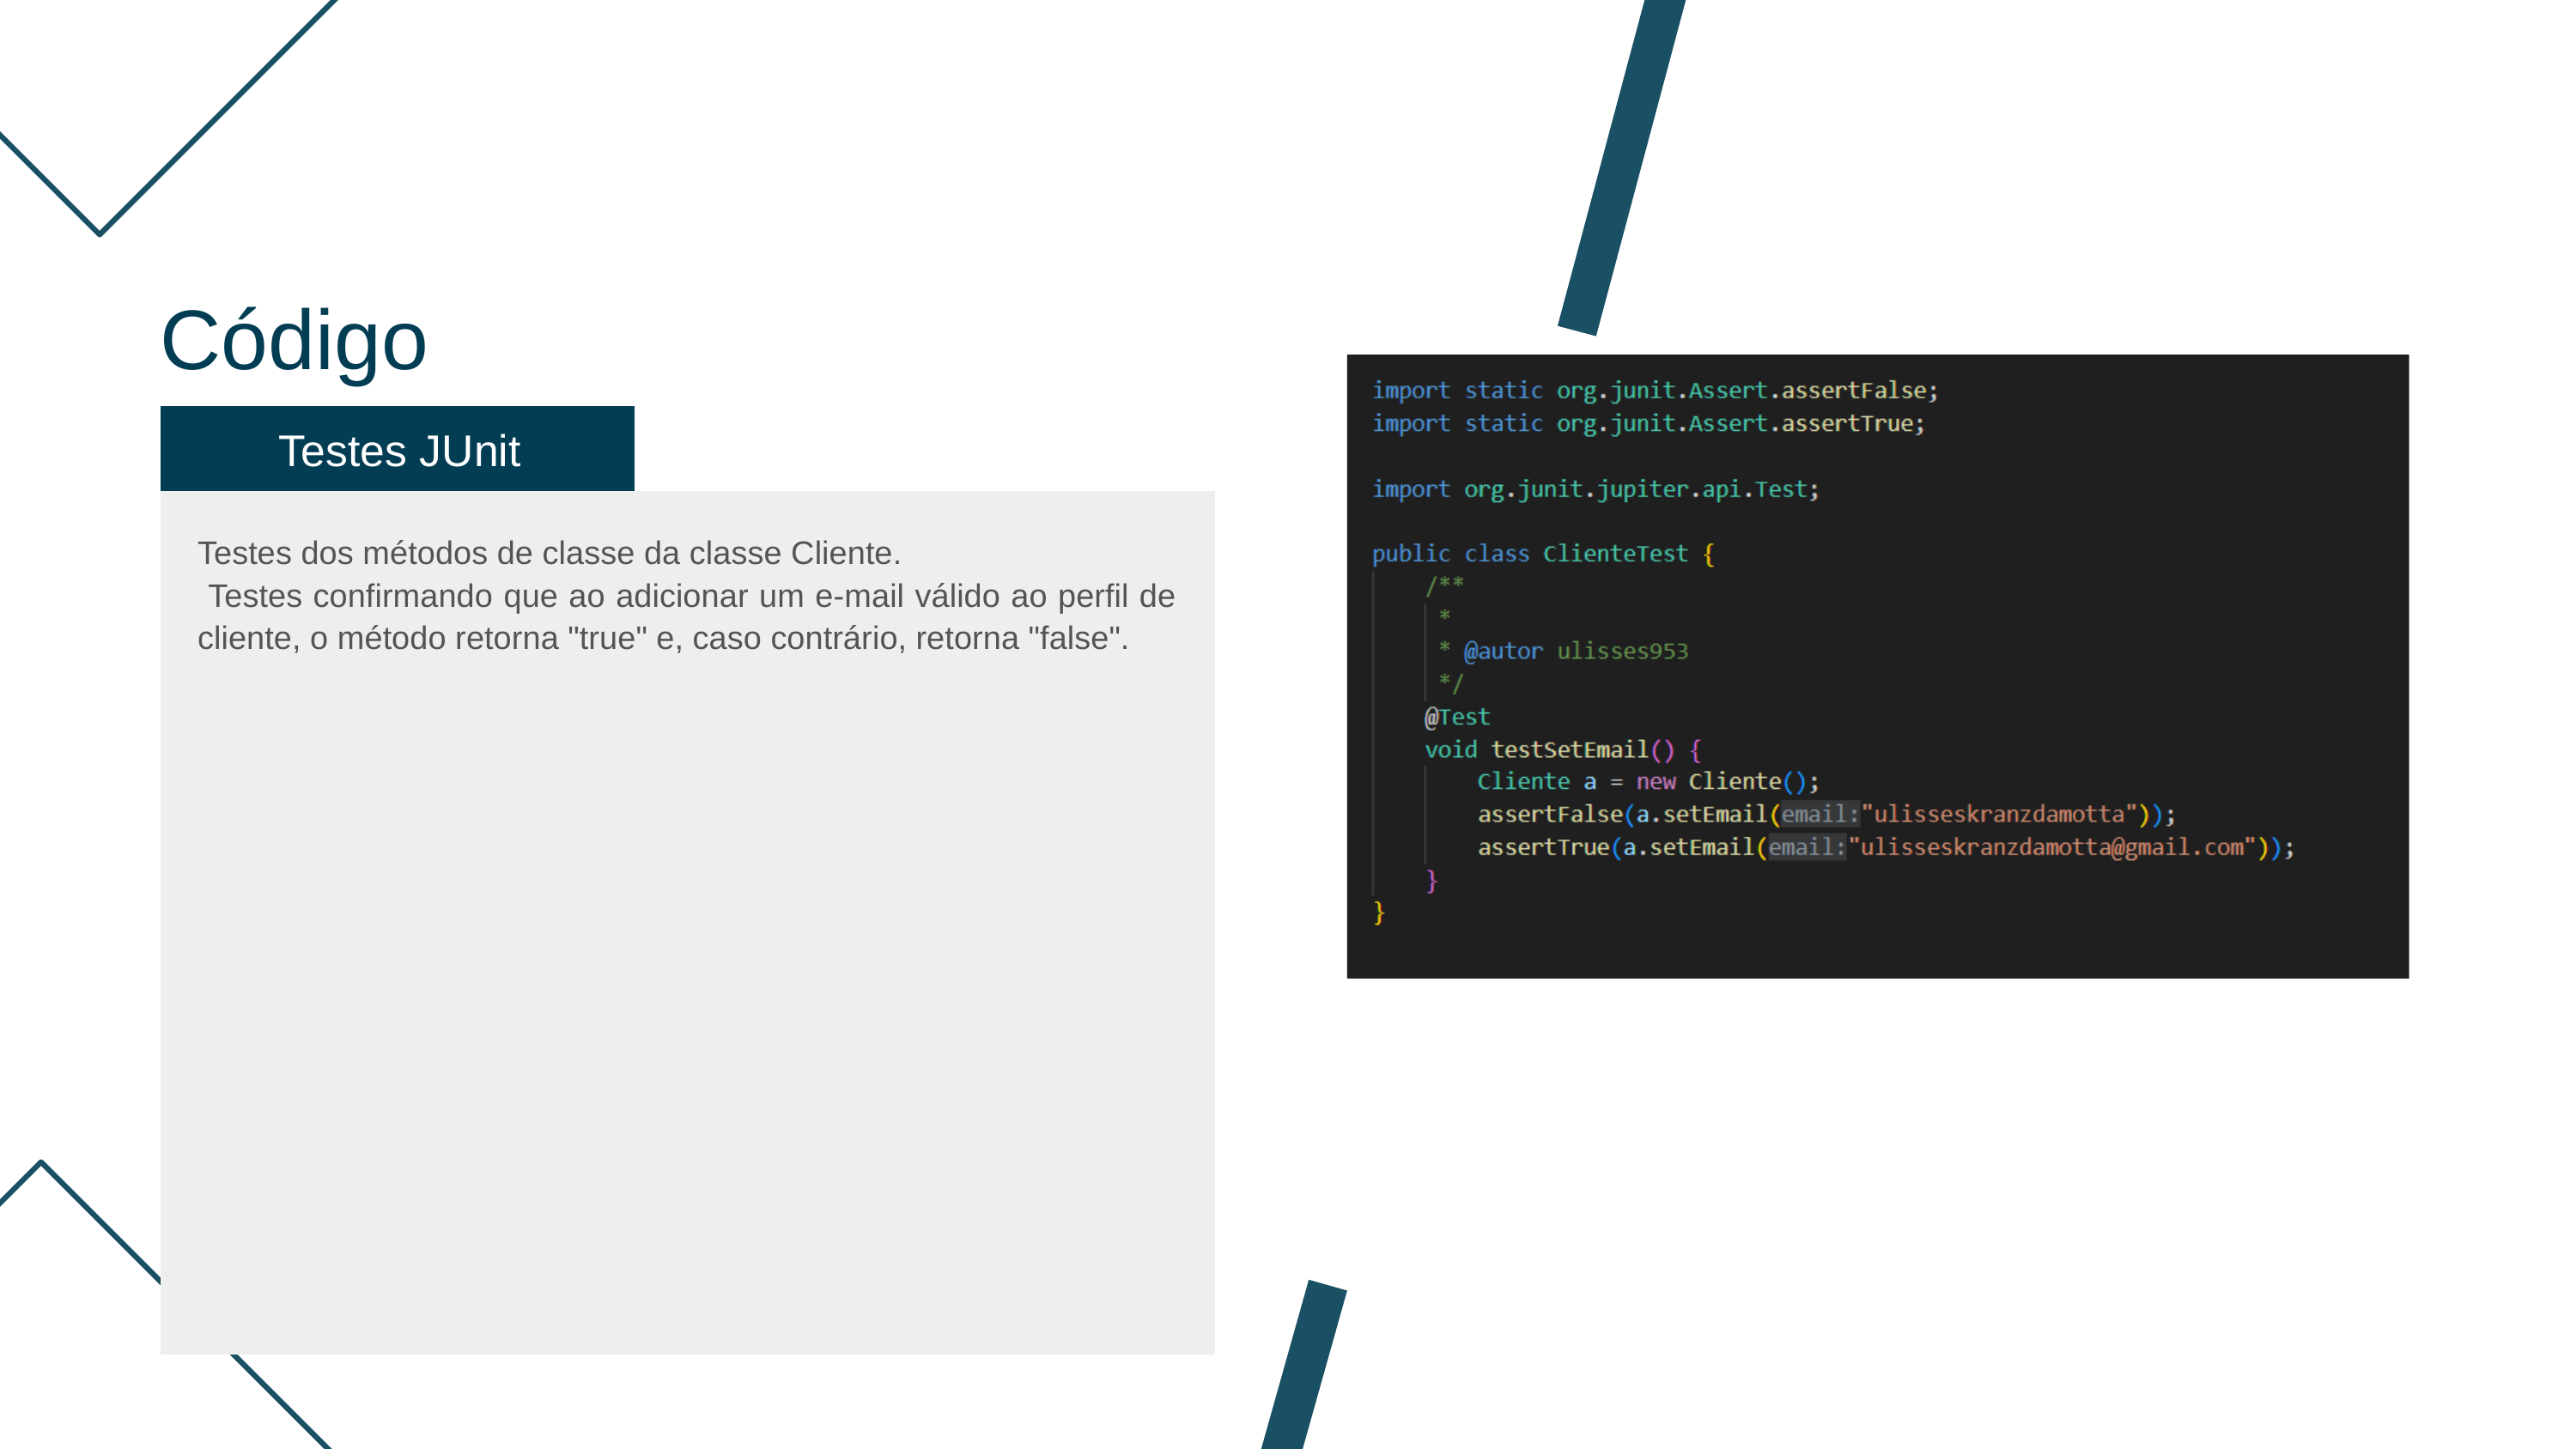

Código

Testes JUnit

Testes dos métodos de classe da classe Cliente.
 Testes confirmando que ao adicionar um e-mail válido ao perfil de cliente, o método retorna "true" e, caso contrário, retorna "false".